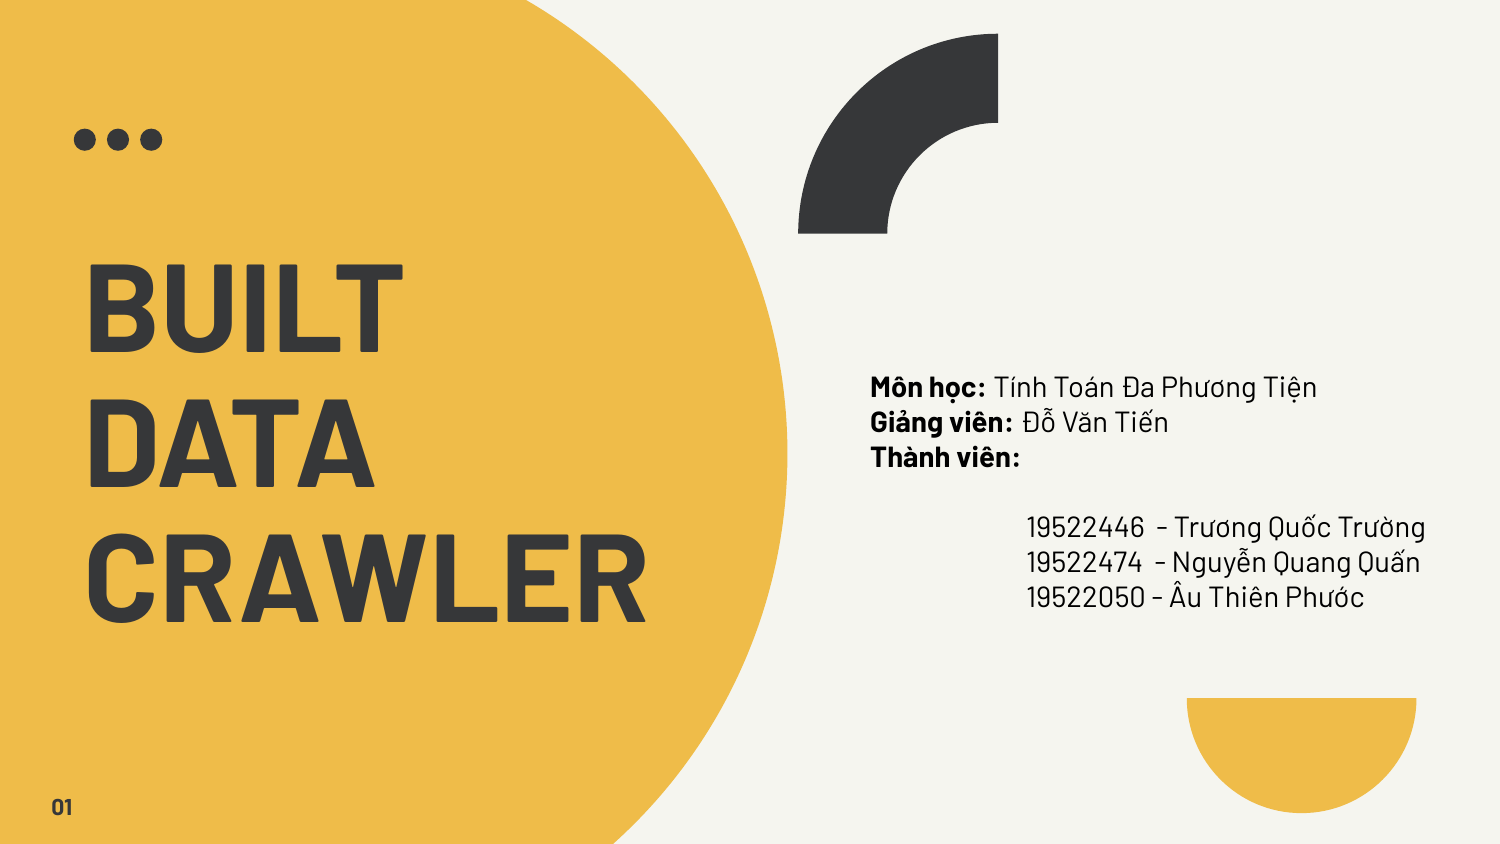

# BUILT DATA CRAWLER
Môn học: Tính Toán Đa Phương Tiện
Giảng viên: Đỗ Văn Tiến
Thành viên:

	 19522446  - Trương Quốc Trường
	 19522474  - Nguyễn Quang Quấn
	 19522050 - Âu Thiên Phước

01